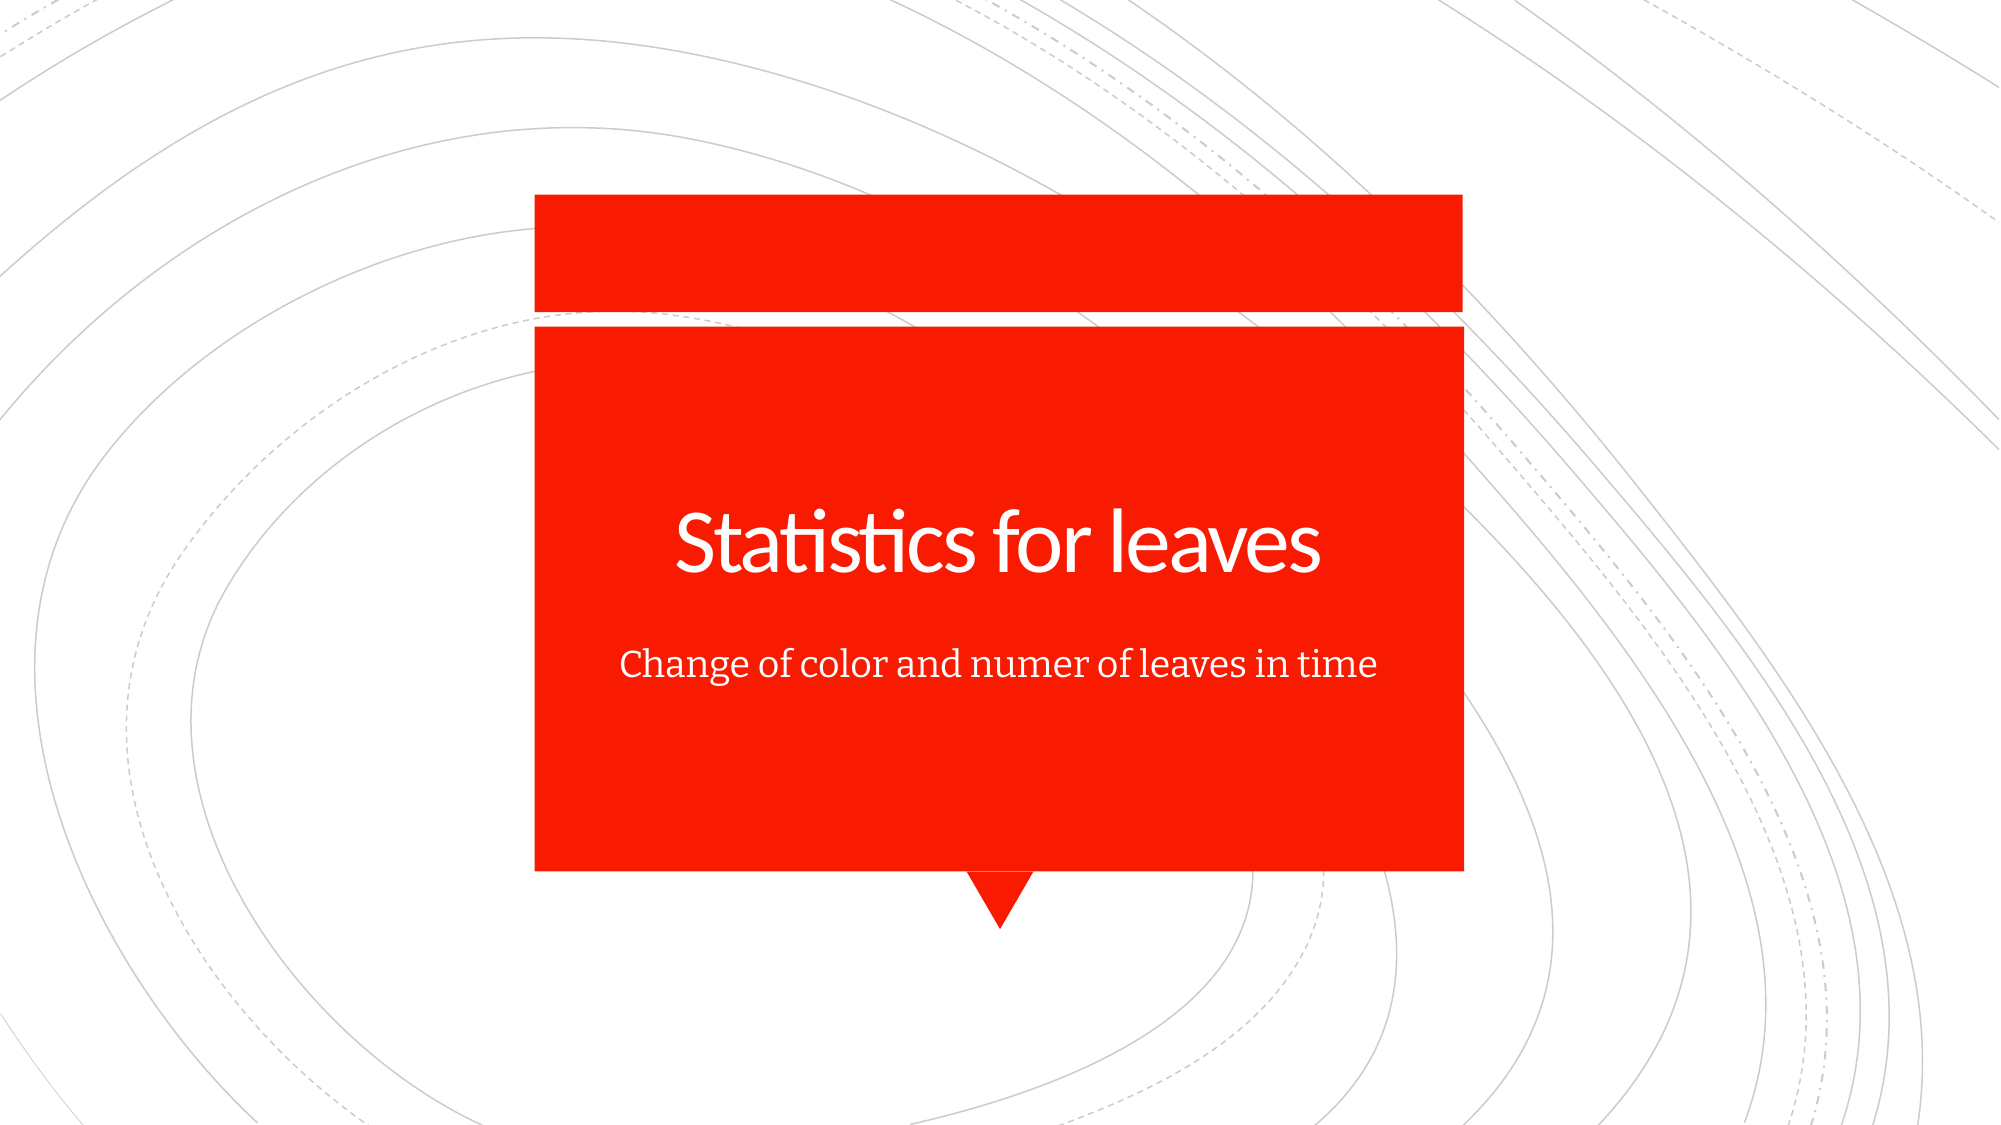

# Statistics for leaves
Change of color and numer of leaves in time